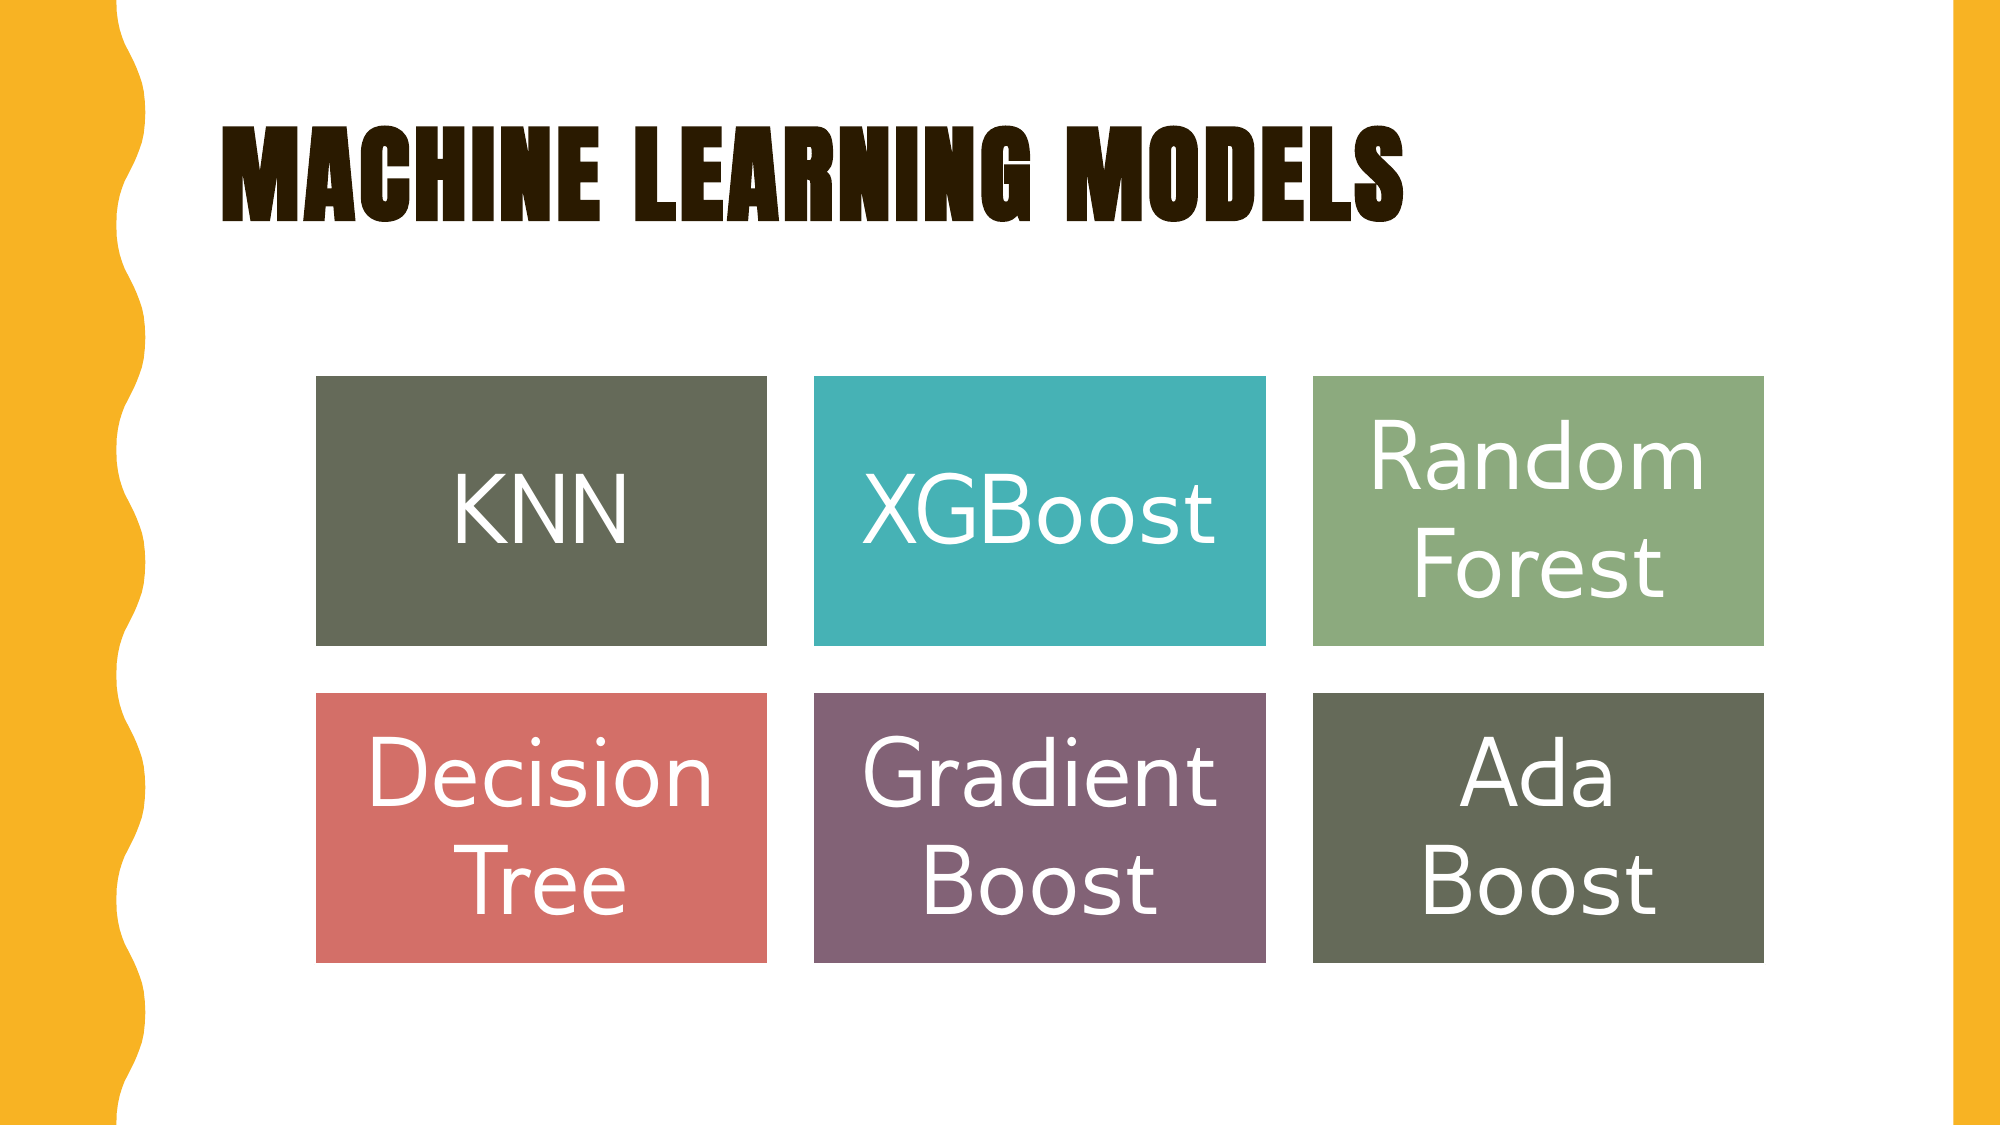

# Machine Learning Models
KNN
XGBoost
Random Forest
Decision Tree
Gradient Boost
Ada Boost